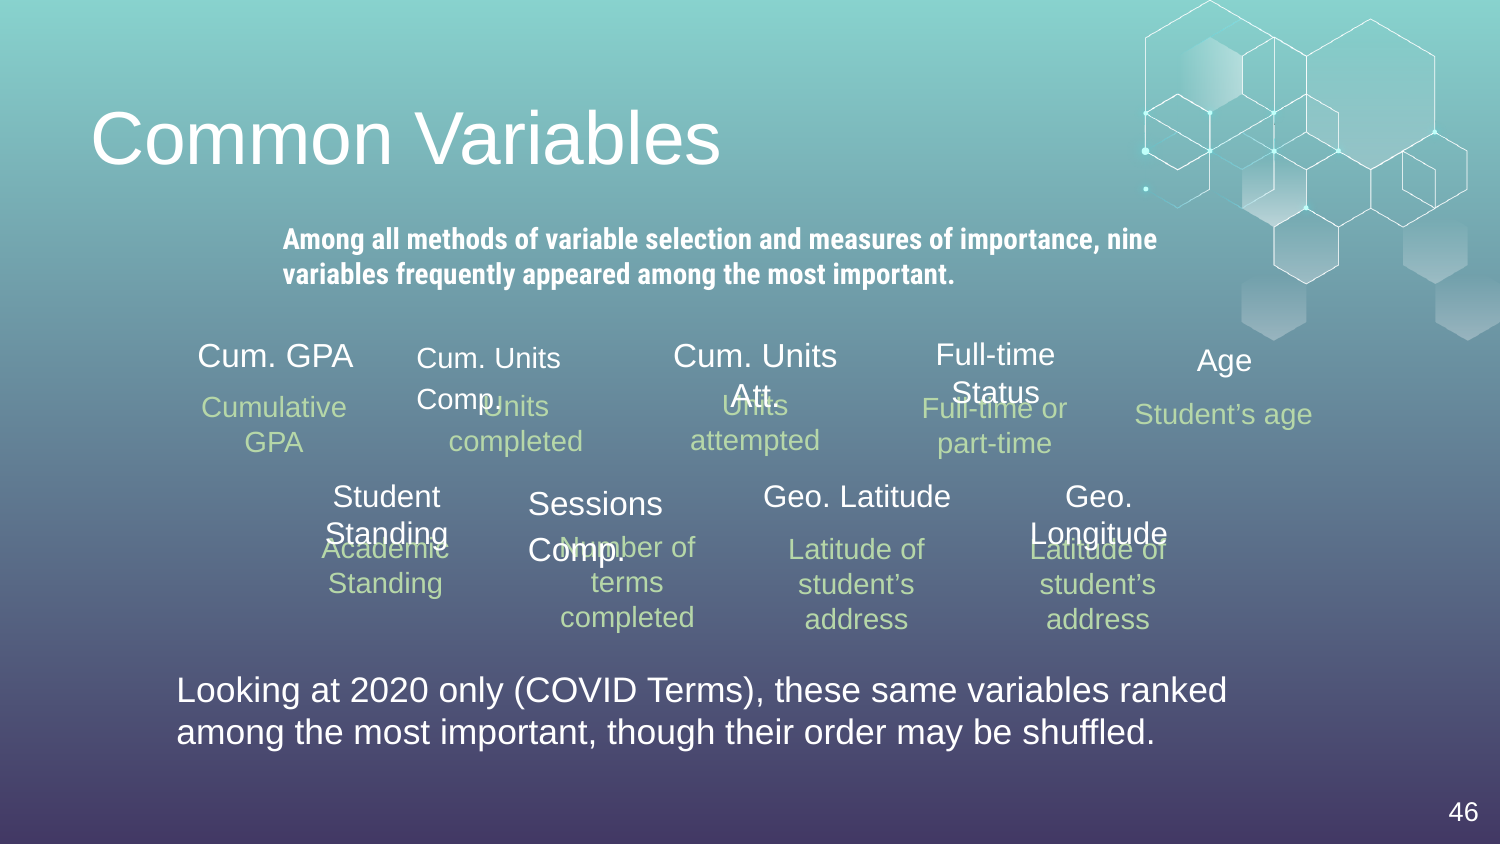

# Common Variables
Among all methods of variable selection and measures of importance, nine variables frequently appeared among the most important.
Cum. GPA
Cum. Units Comp.
Cum. Units Att.
Full-time Status
Age
Units attempted
Units completed
Cumulative GPA
Full-time or part-time
Student’s age
Student Standing
Sessions Comp.
Geo. Latitude
Geo. Longitude
Number of terms completed
Academic Standing
Latitude of student’s address
Latitude of student’s address
Looking at 2020 only (COVID Terms), these same variables ranked among the most important, though their order may be shuffled.
46